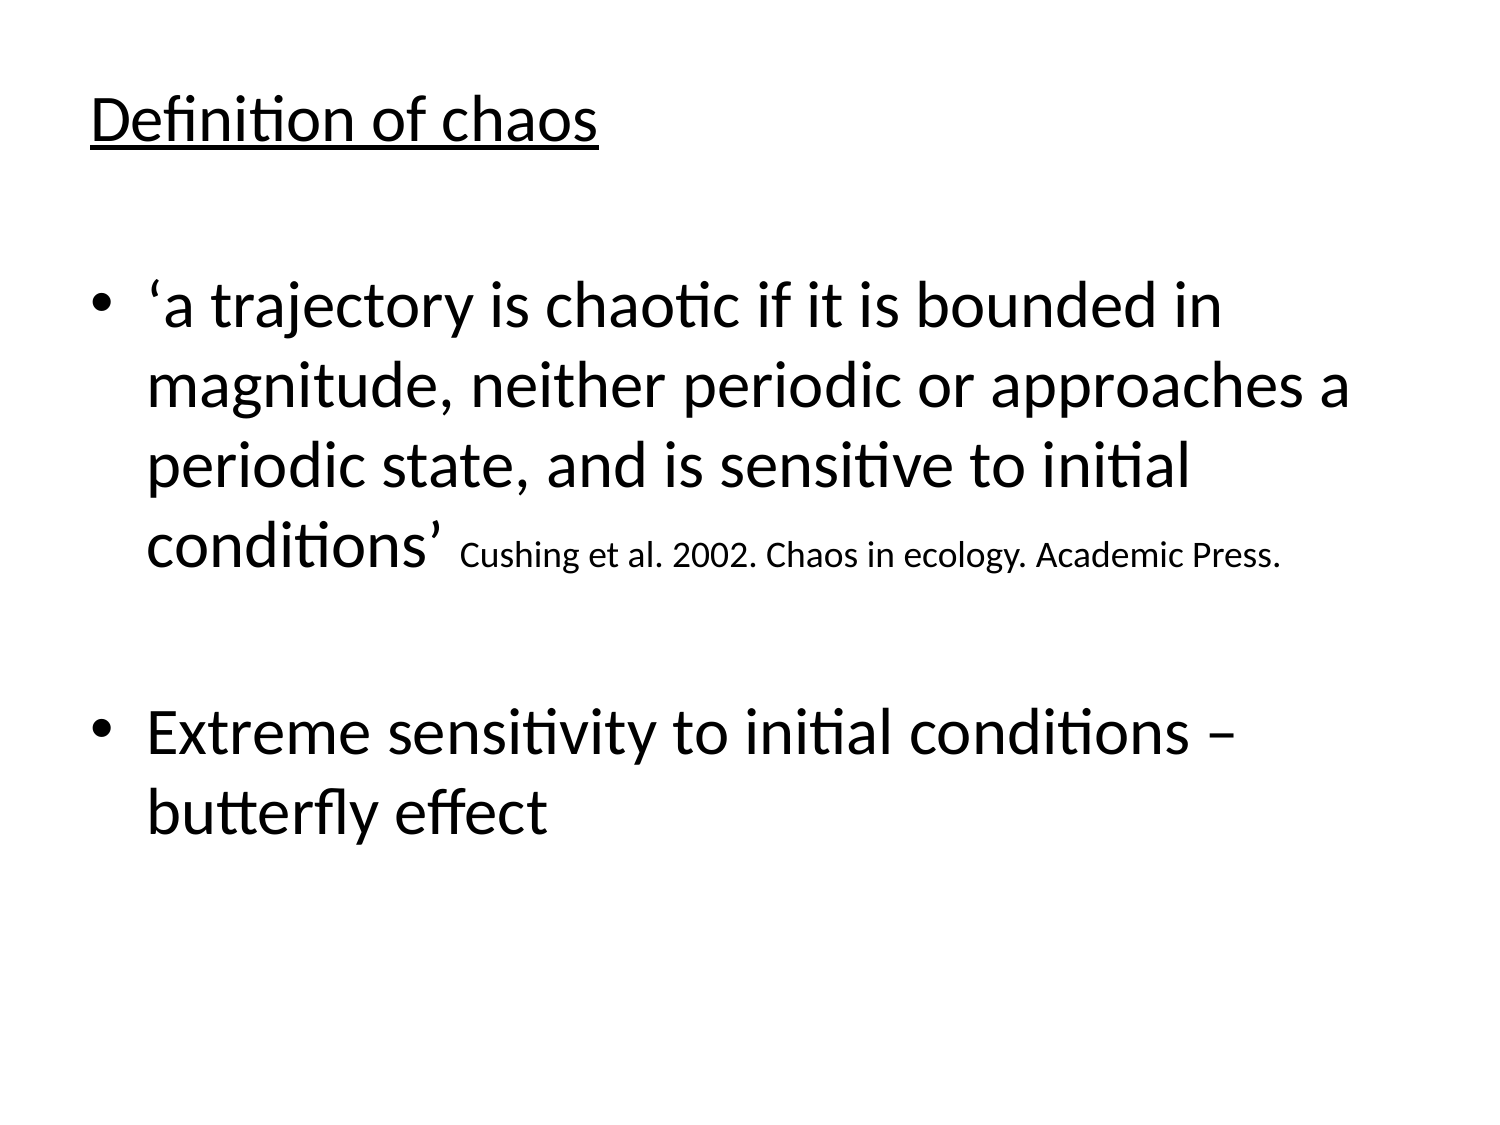

Definition of chaos

‘a trajectory is chaotic if it is bounded in magnitude, neither periodic or approaches a periodic state, and is sensitive to initial conditions’ Cushing et al. 2002. Chaos in ecology. Academic Press.

Extreme sensitivity to initial conditions – butterfly effect